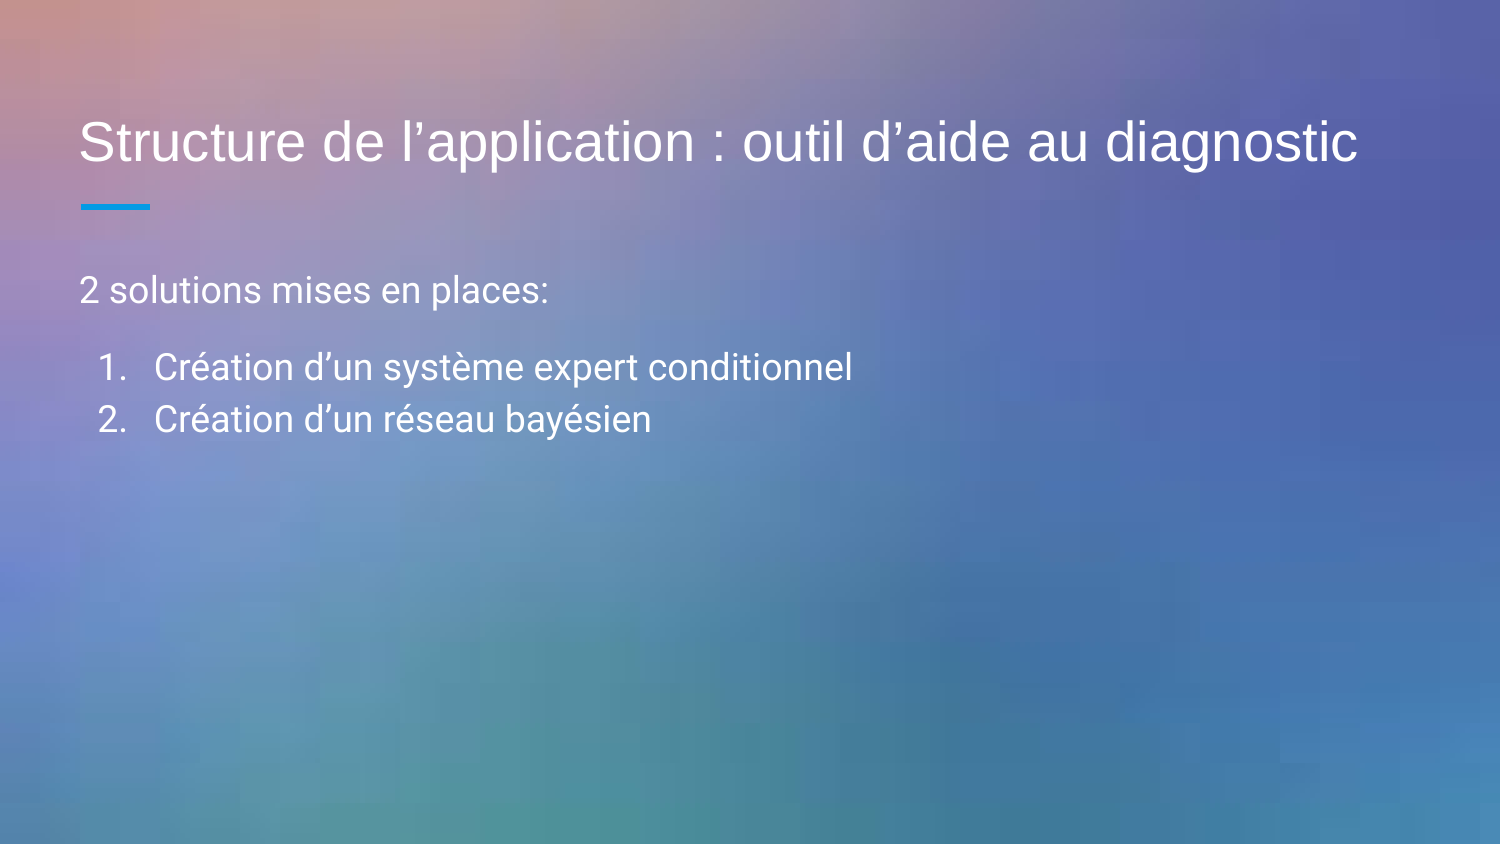

# Structure de l’application : outil d’aide au diagnostic
2 solutions mises en places:
Création d’un système expert conditionnel
Création d’un réseau bayésien